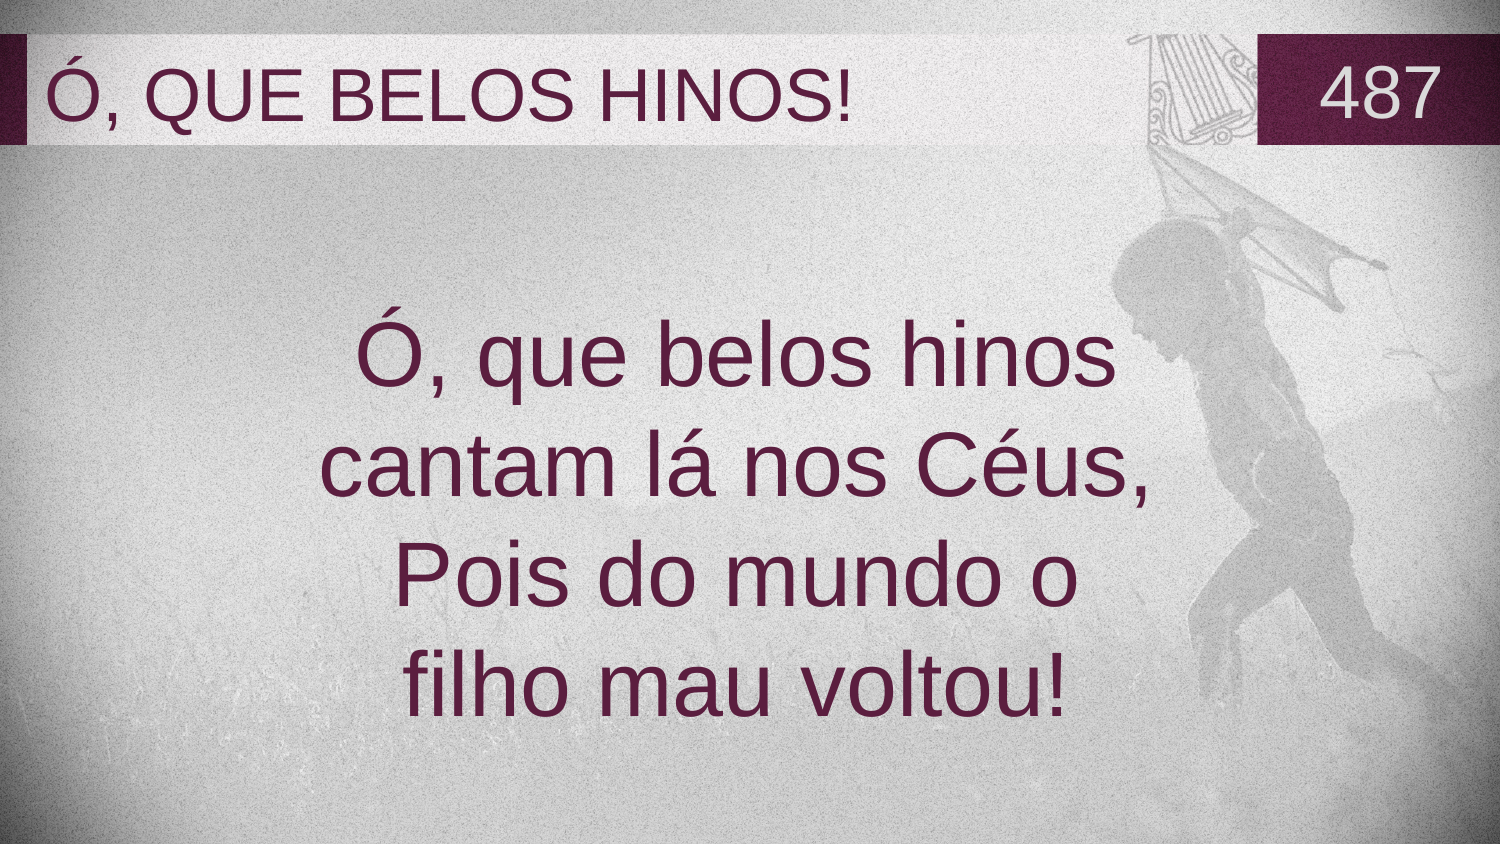

# Ó, QUE BELOS HINOS!
487
Ó, que belos hinos
cantam lá nos Céus,
Pois do mundo o
filho mau voltou!